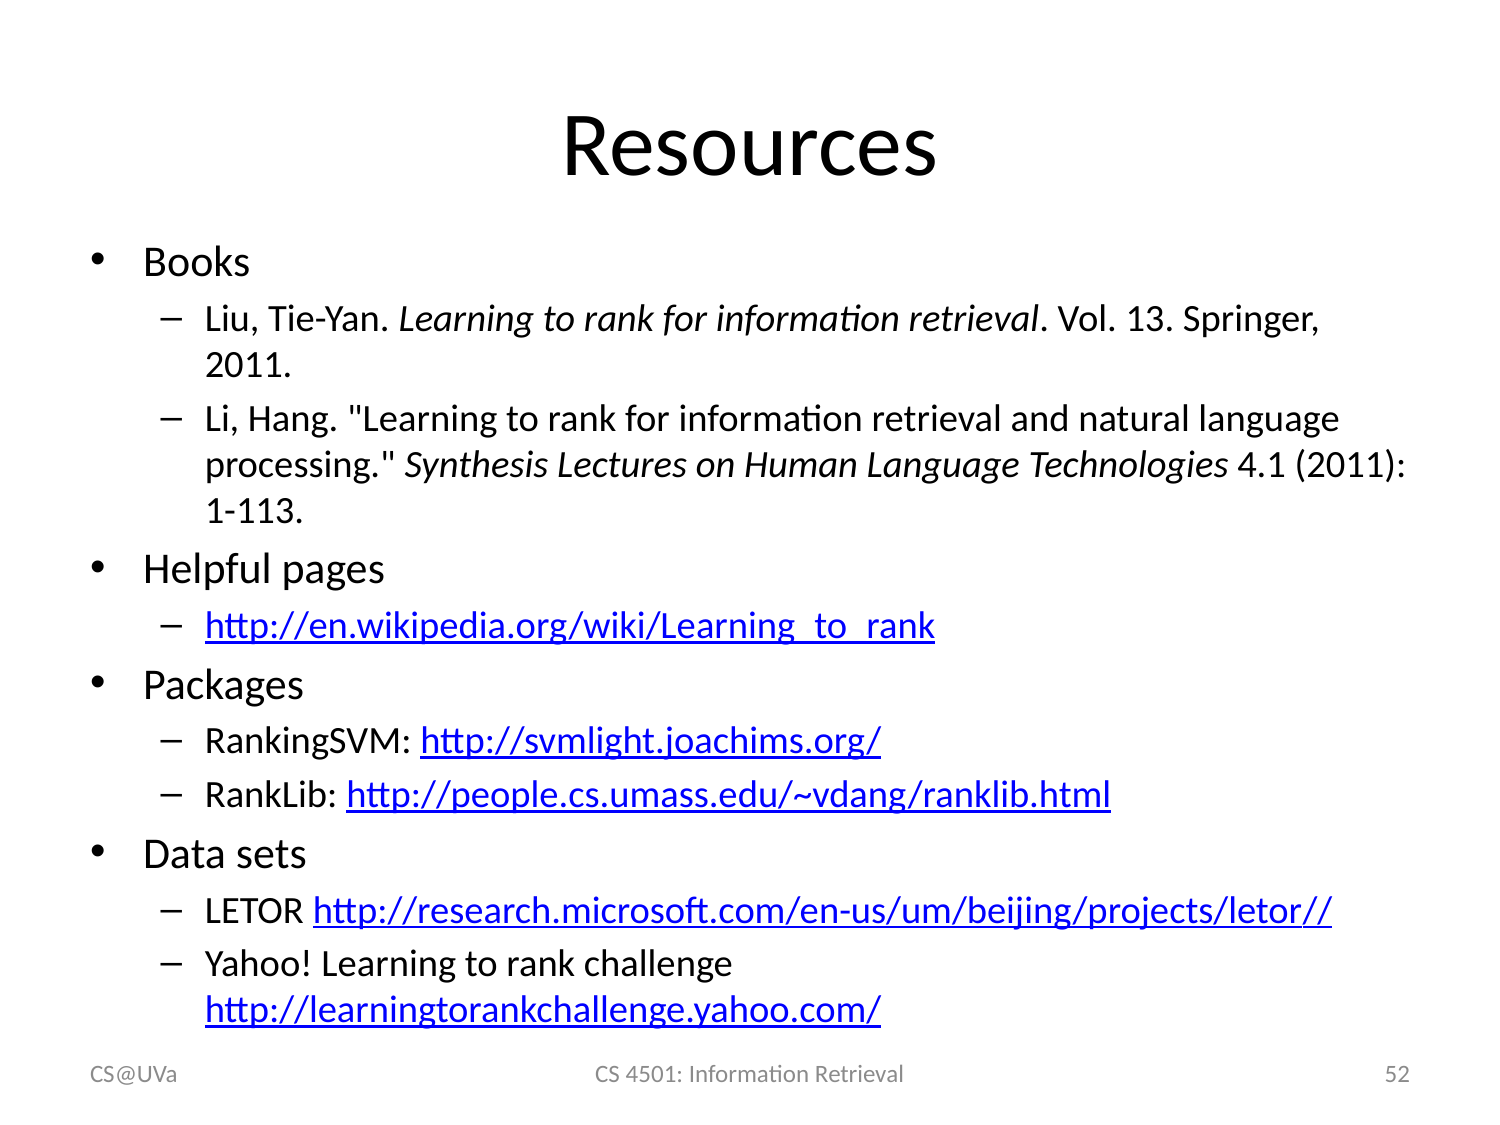

# Resources
Books
Liu, Tie-Yan. Learning to rank for information retrieval. Vol. 13. Springer, 2011.
Li, Hang. "Learning to rank for information retrieval and natural language processing." Synthesis Lectures on Human Language Technologies 4.1 (2011): 1-113.
Helpful pages
http://en.wikipedia.org/wiki/Learning_to_rank
Packages
RankingSVM: http://svmlight.joachims.org/
RankLib: http://people.cs.umass.edu/~vdang/ranklib.html
Data sets
LETOR http://research.microsoft.com/en-us/um/beijing/projects/letor//
Yahoo! Learning to rank challenge http://learningtorankchallenge.yahoo.com/
CS@UVa
CS 4501: Information Retrieval
52